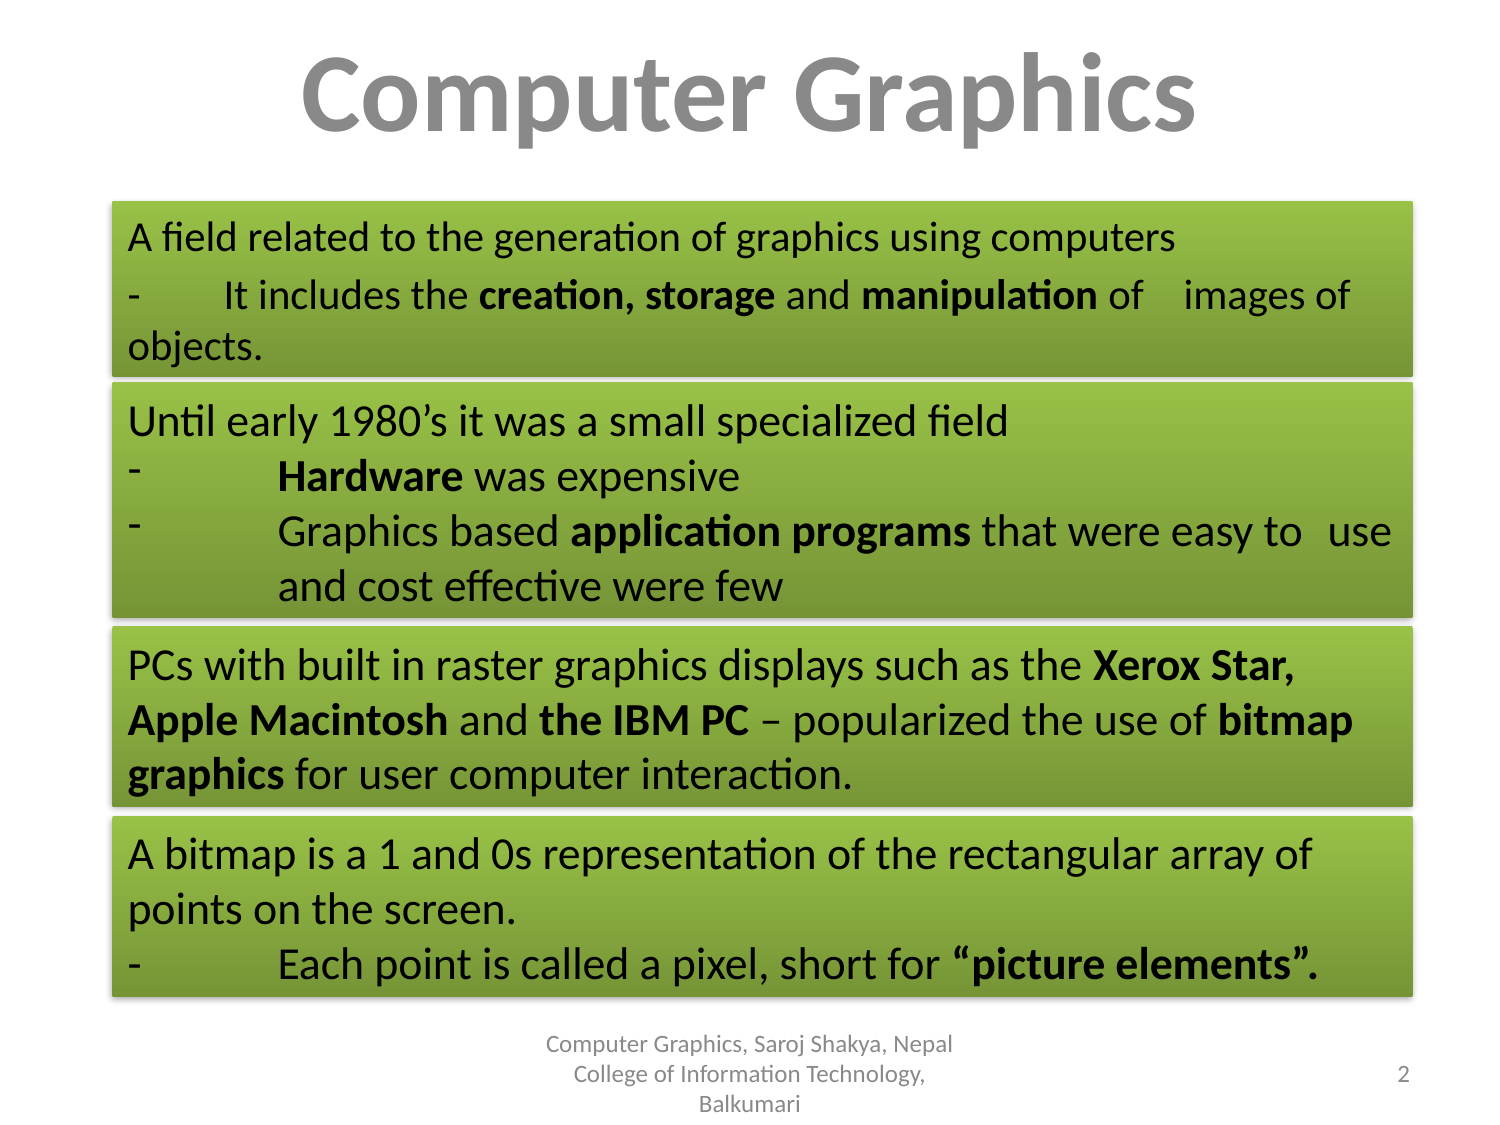

# Computer Graphics
A field related to the generation of graphics using computers
-	It includes the creation, storage and manipulation of 	images of objects.

Until early 1980’s it was a small specialized field
 	Hardware was expensive
  	Graphics based application programs that were easy to 	use 	and cost effective were few

PCs with built in raster graphics displays such as the Xerox Star, Apple Macintosh and the IBM PC – popularized the use of bitmap graphics for user computer interaction.
A bitmap is a 1 and 0s representation of the rectangular array of points on the screen.
-	Each point is called a pixel, short for “picture elements”.
Computer Graphics, Saroj Shakya, Nepal College of Information Technology, Balkumari
2